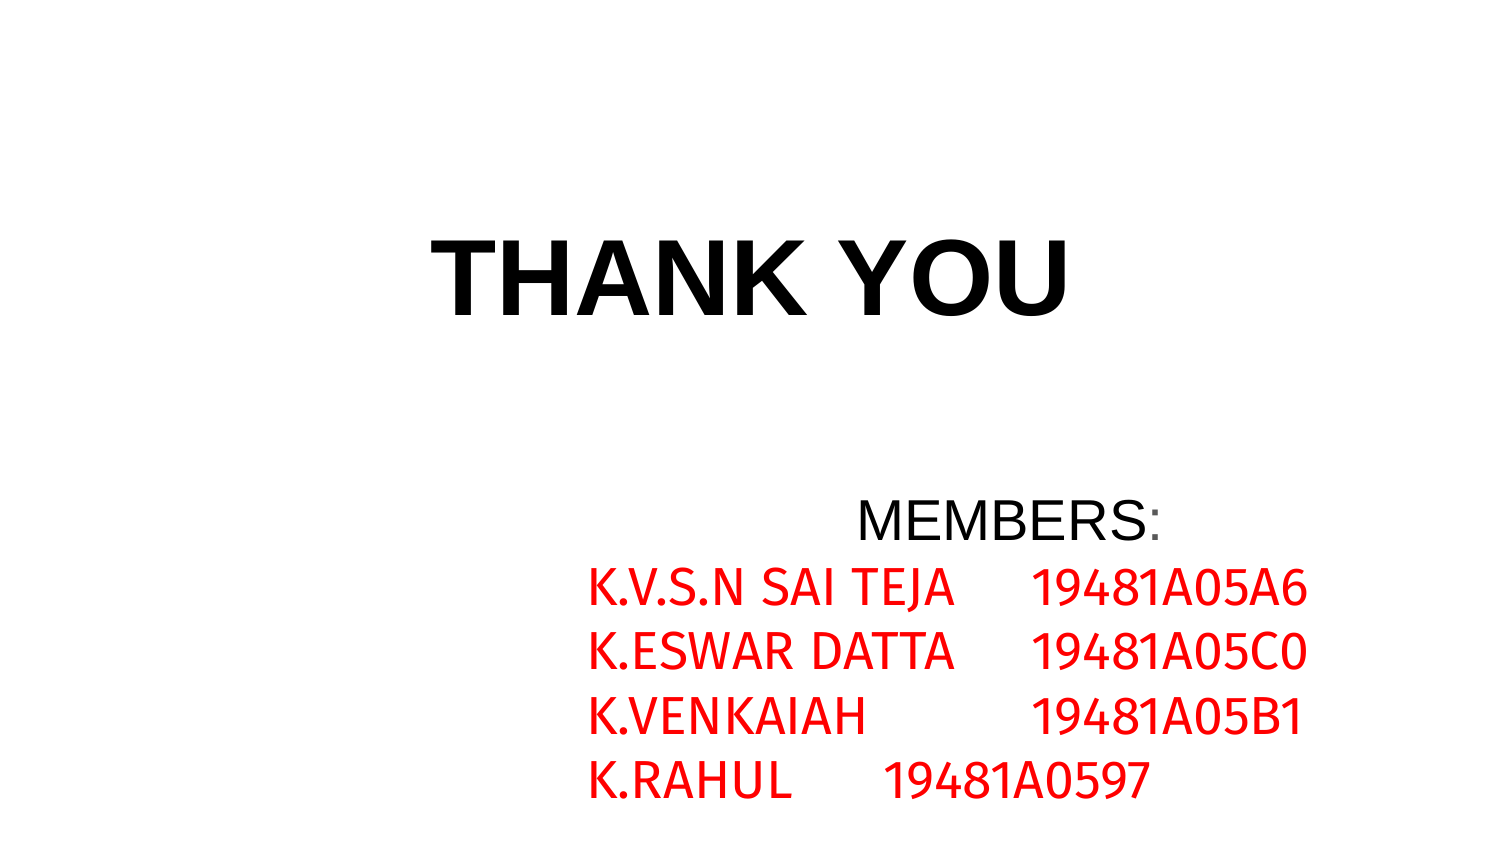

# THANK YOU
MEMBERS:
K.V.S.N SAI TEJA 	19481A05A6
K.ESWAR DATTA 	19481A05C0
K.VENKAIAH 		19481A05B1
K.RAHUL 		19481A0597